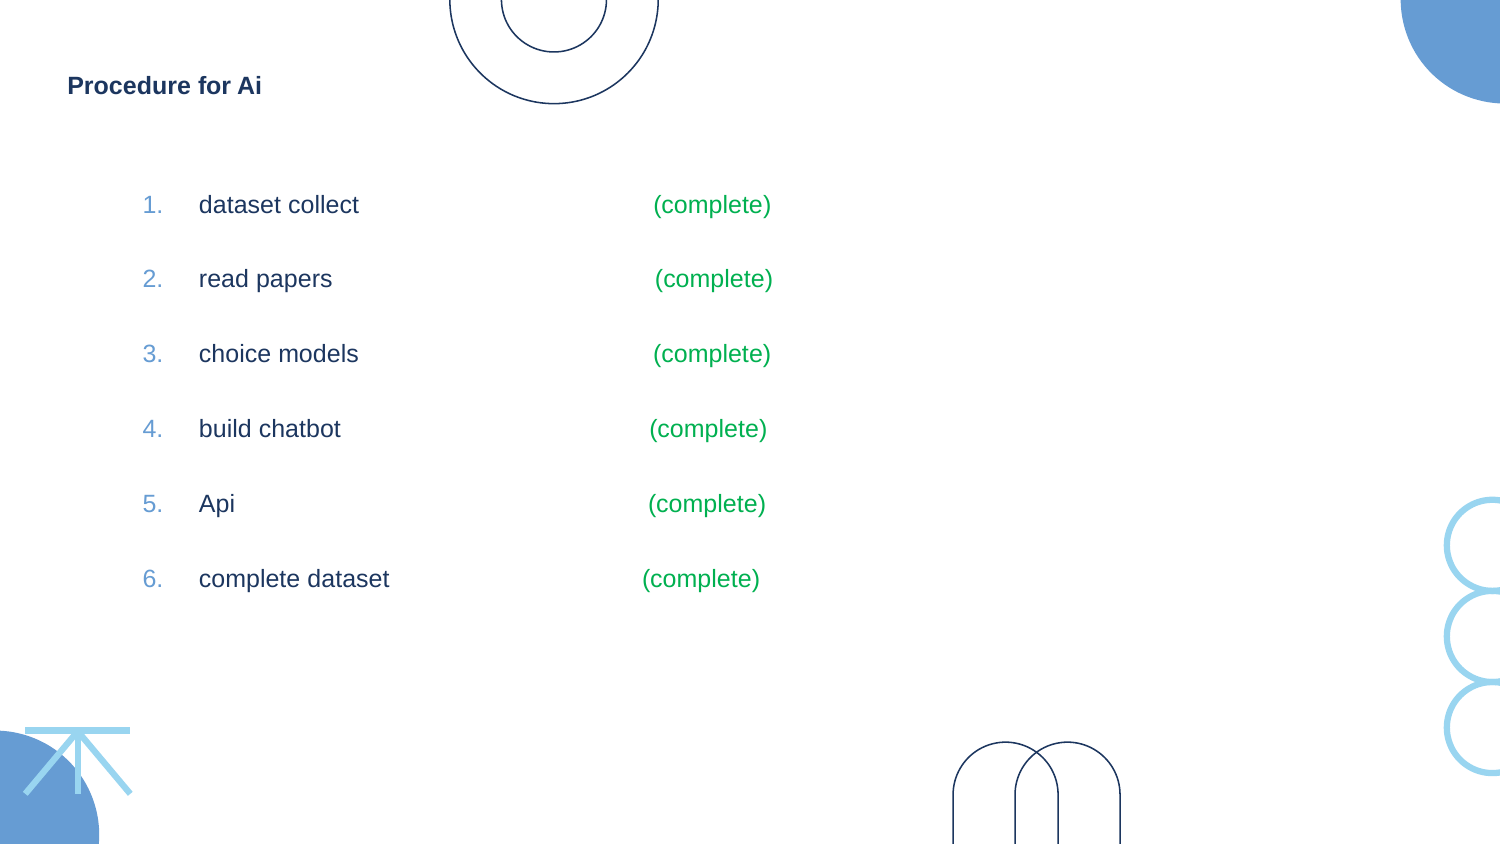

Procedure for Ai
dataset collect                                          (complete)
read papers                                              (complete)
choice models                                          (complete)
build chatbot                                            (complete)
Api                                                           (complete)
complete dataset                                    (complete)